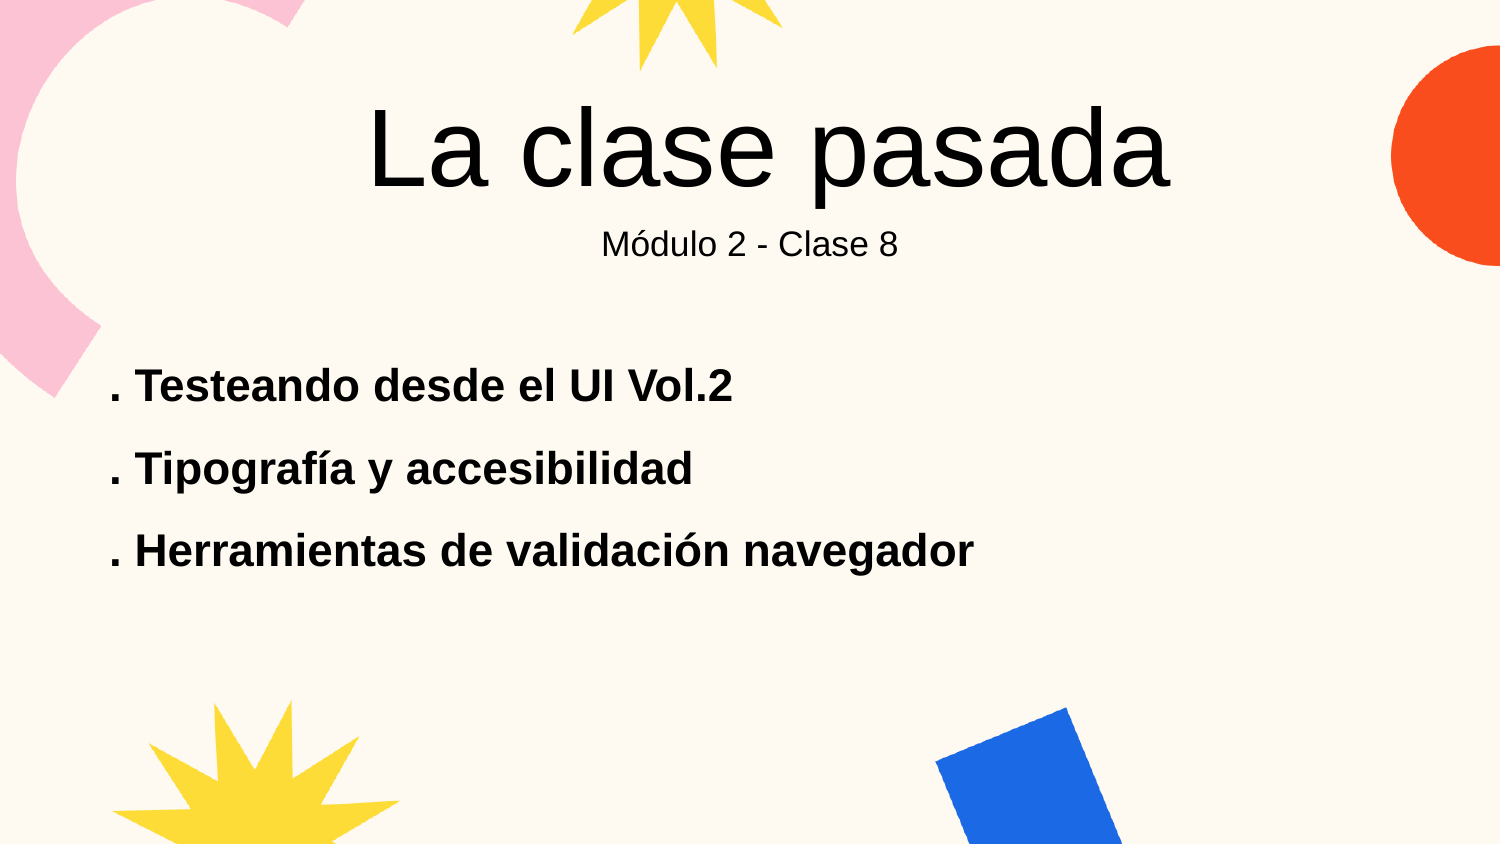

La clase pasada
Módulo 2 - Clase 8
. Testeando desde el UI Vol.2
. Tipografía y accesibilidad
. Herramientas de validación navegador